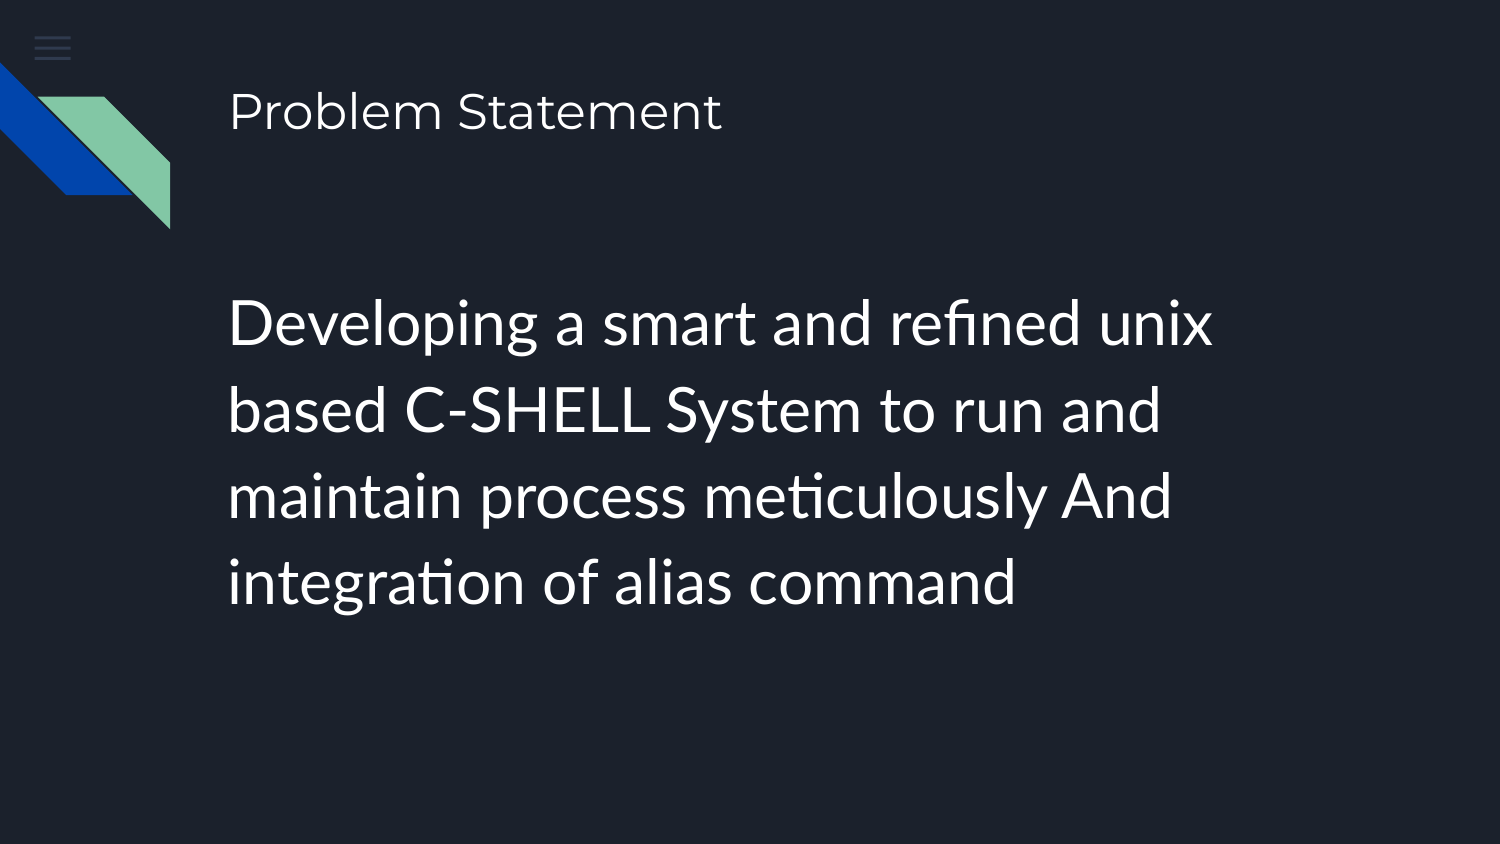

# Problem Statement
Developing a smart and refined unix based C-SHELL System to run and maintain process meticulously And integration of alias command